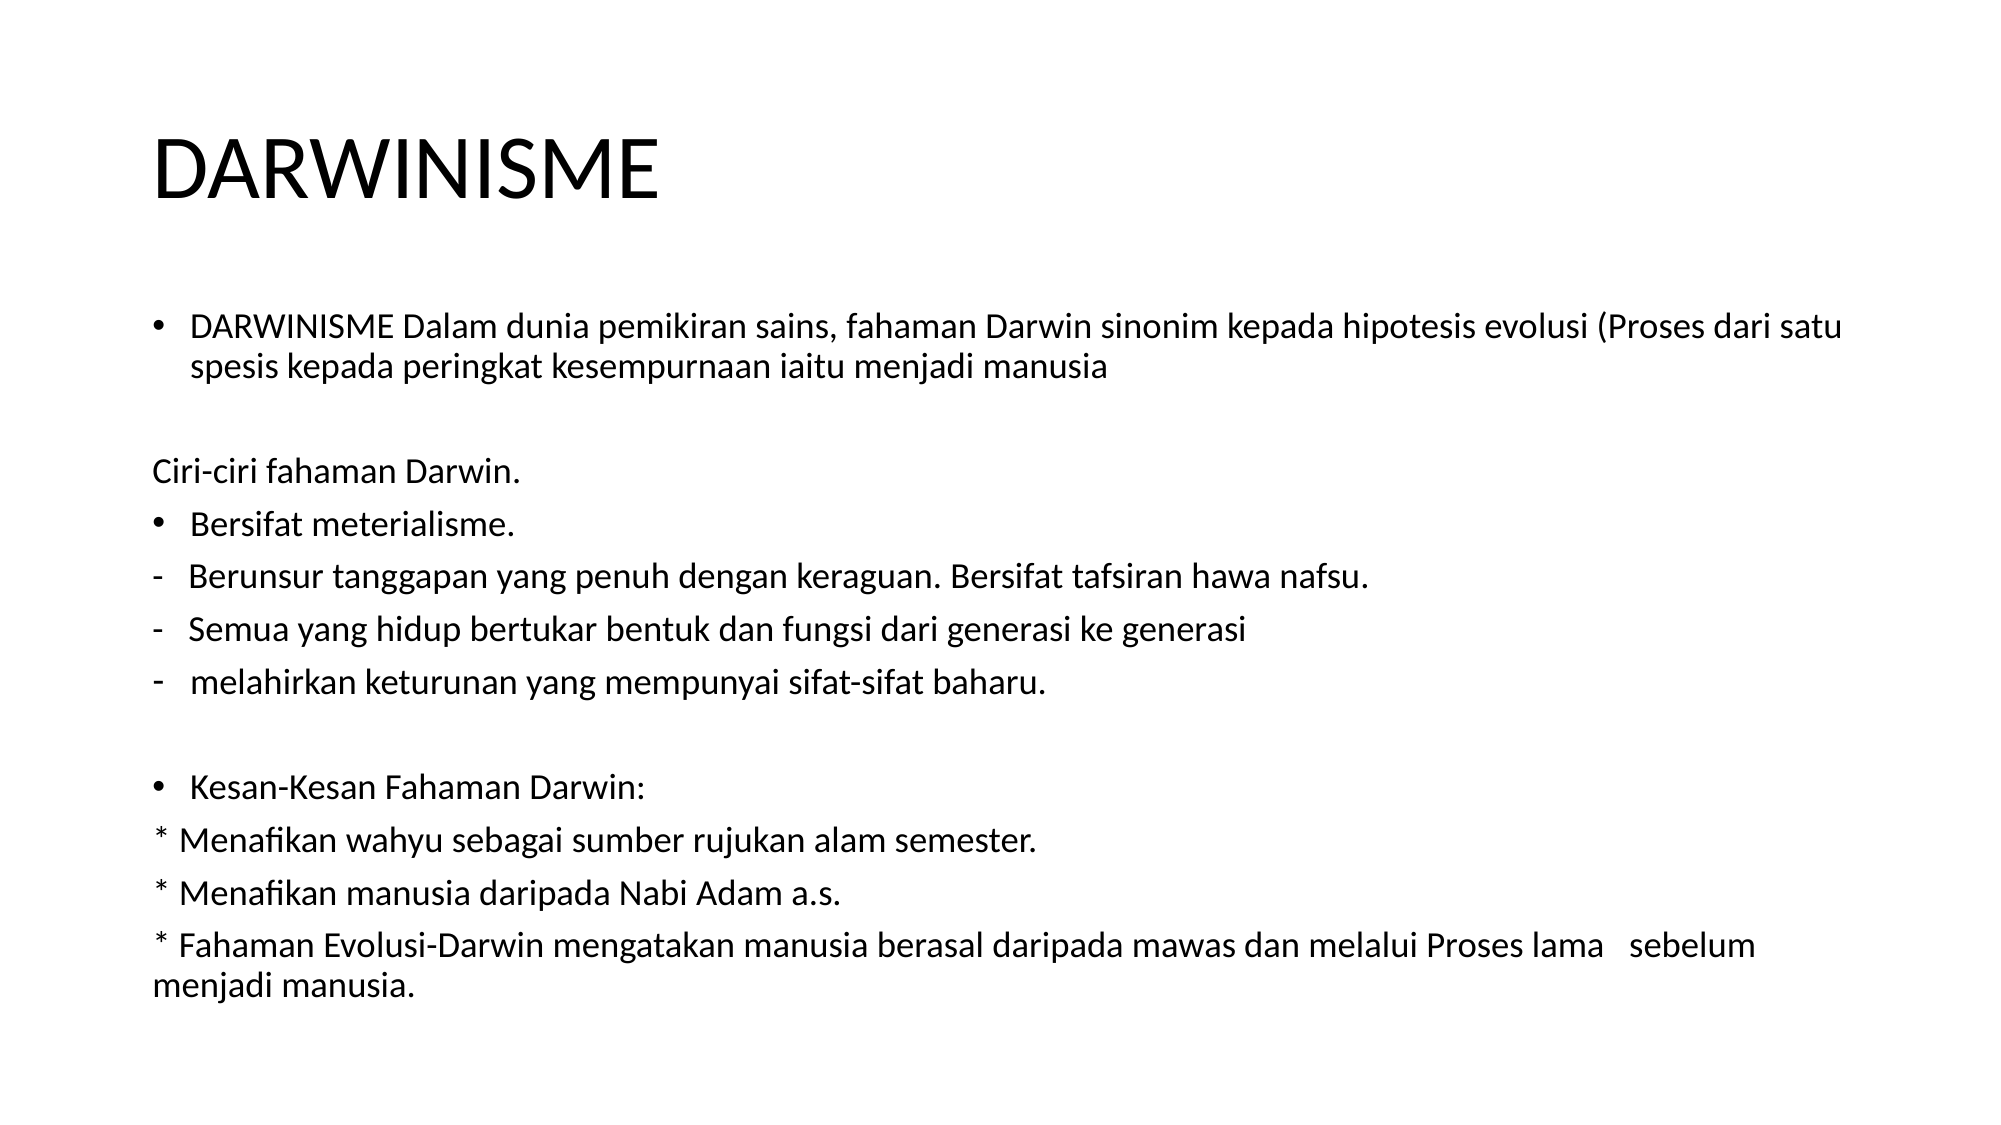

# DARWINISME
DARWINISME Dalam dunia pemikiran sains, fahaman Darwin sinonim kepada hipotesis evolusi (Proses dari satu spesis kepada peringkat kesempurnaan iaitu menjadi manusia

Ciri-ciri fahaman Darwin.
Bersifat meterialisme.
-   Berunsur tanggapan yang penuh dengan keraguan. Bersifat tafsiran hawa nafsu.
-   Semua yang hidup bertukar bentuk dan fungsi dari generasi ke generasi
melahirkan keturunan yang mempunyai sifat-sifat baharu.

Kesan-Kesan Fahaman Darwin:
* Menafikan wahyu sebagai sumber rujukan alam semester.
* Menafikan manusia daripada Nabi Adam a.s.
* Fahaman Evolusi-Darwin mengatakan manusia berasal daripada mawas dan melalui Proses lama   sebelum menjadi manusia.